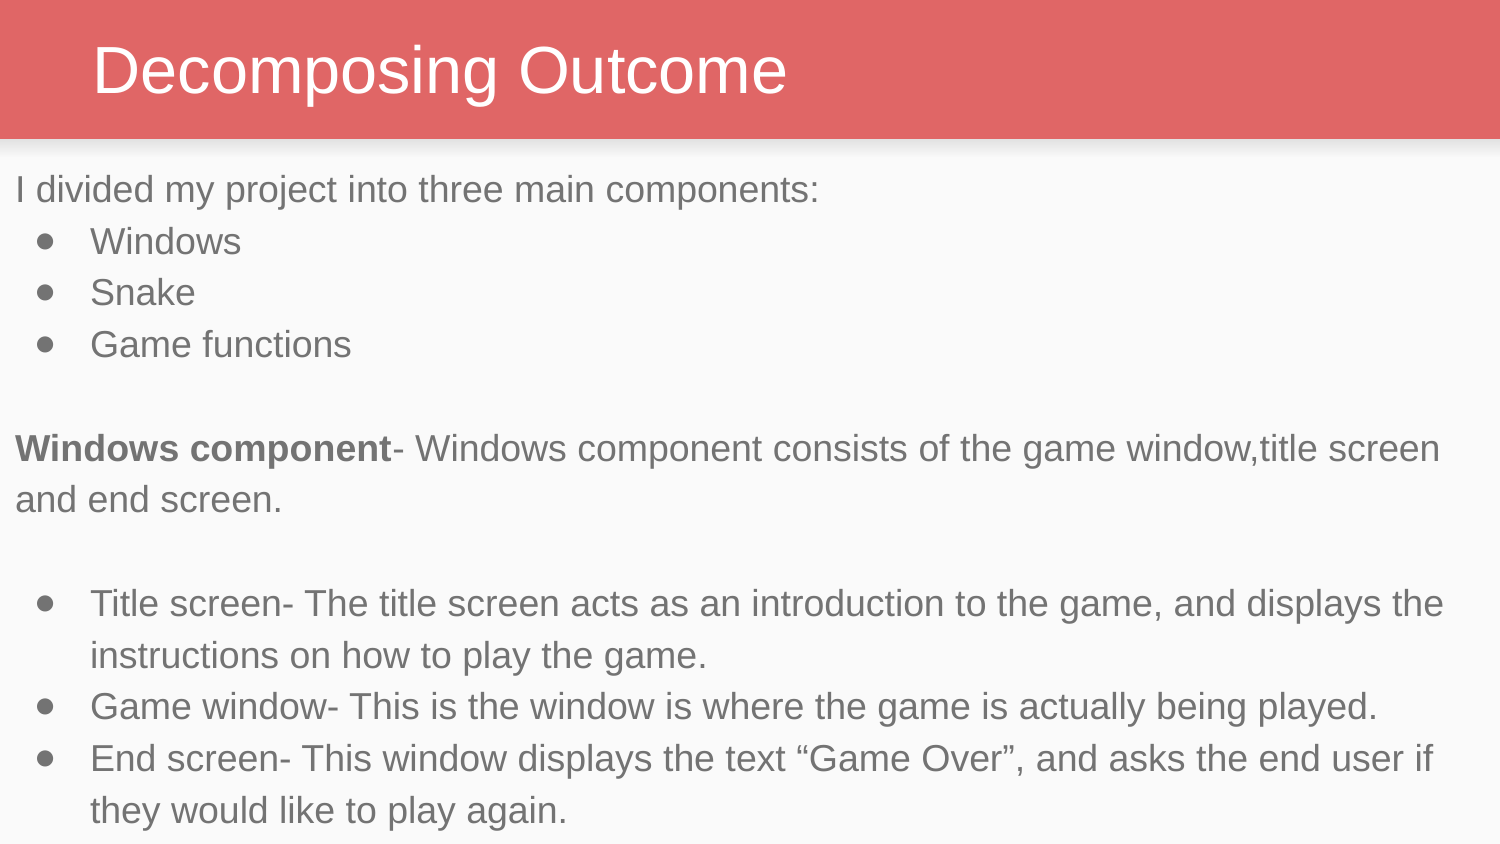

# Decomposing Outcome
I divided my project into three main components:
Windows
Snake
Game functions

Windows component- Windows component consists of the game window,title screen and end screen.

Title screen- The title screen acts as an introduction to the game, and displays the instructions on how to play the game.
Game window- This is the window is where the game is actually being played.
End screen- This window displays the text “Game Over”, and asks the end user if they would like to play again.